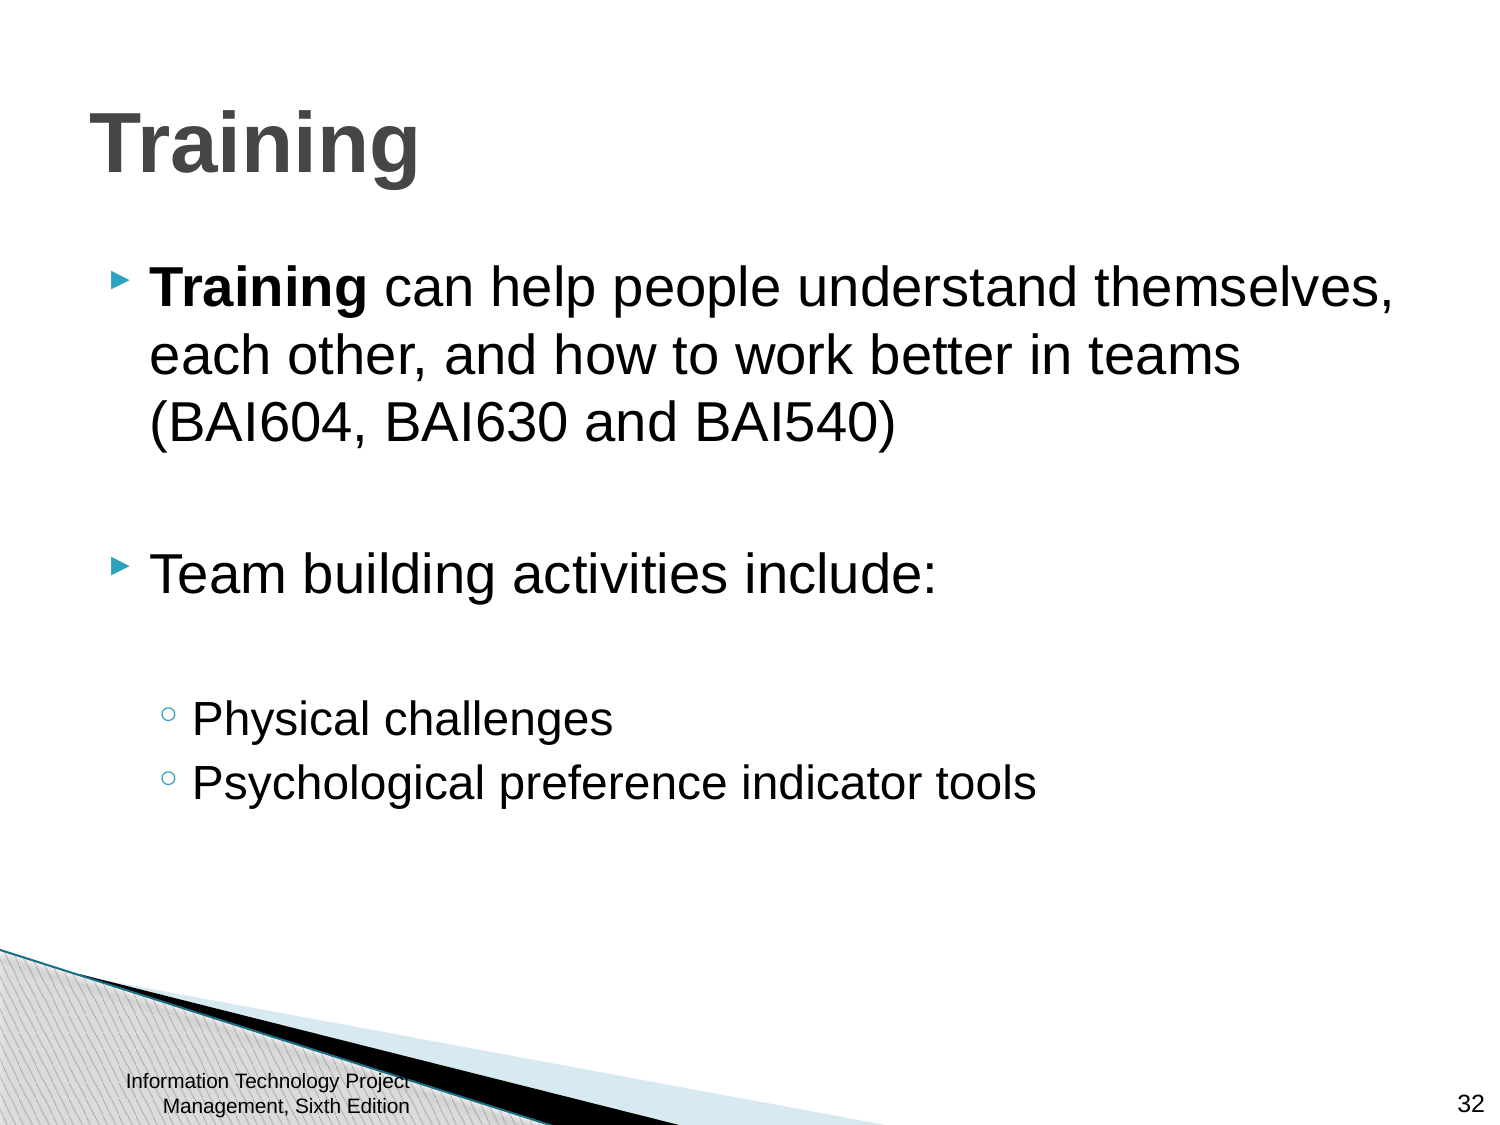

# Training
Training can help people understand themselves, each other, and how to work better in teams (BAI604, BAI630 and BAI540)

Team building activities include:

Physical challenges
Psychological preference indicator tools

Information Technology Project Management, Sixth Edition
32